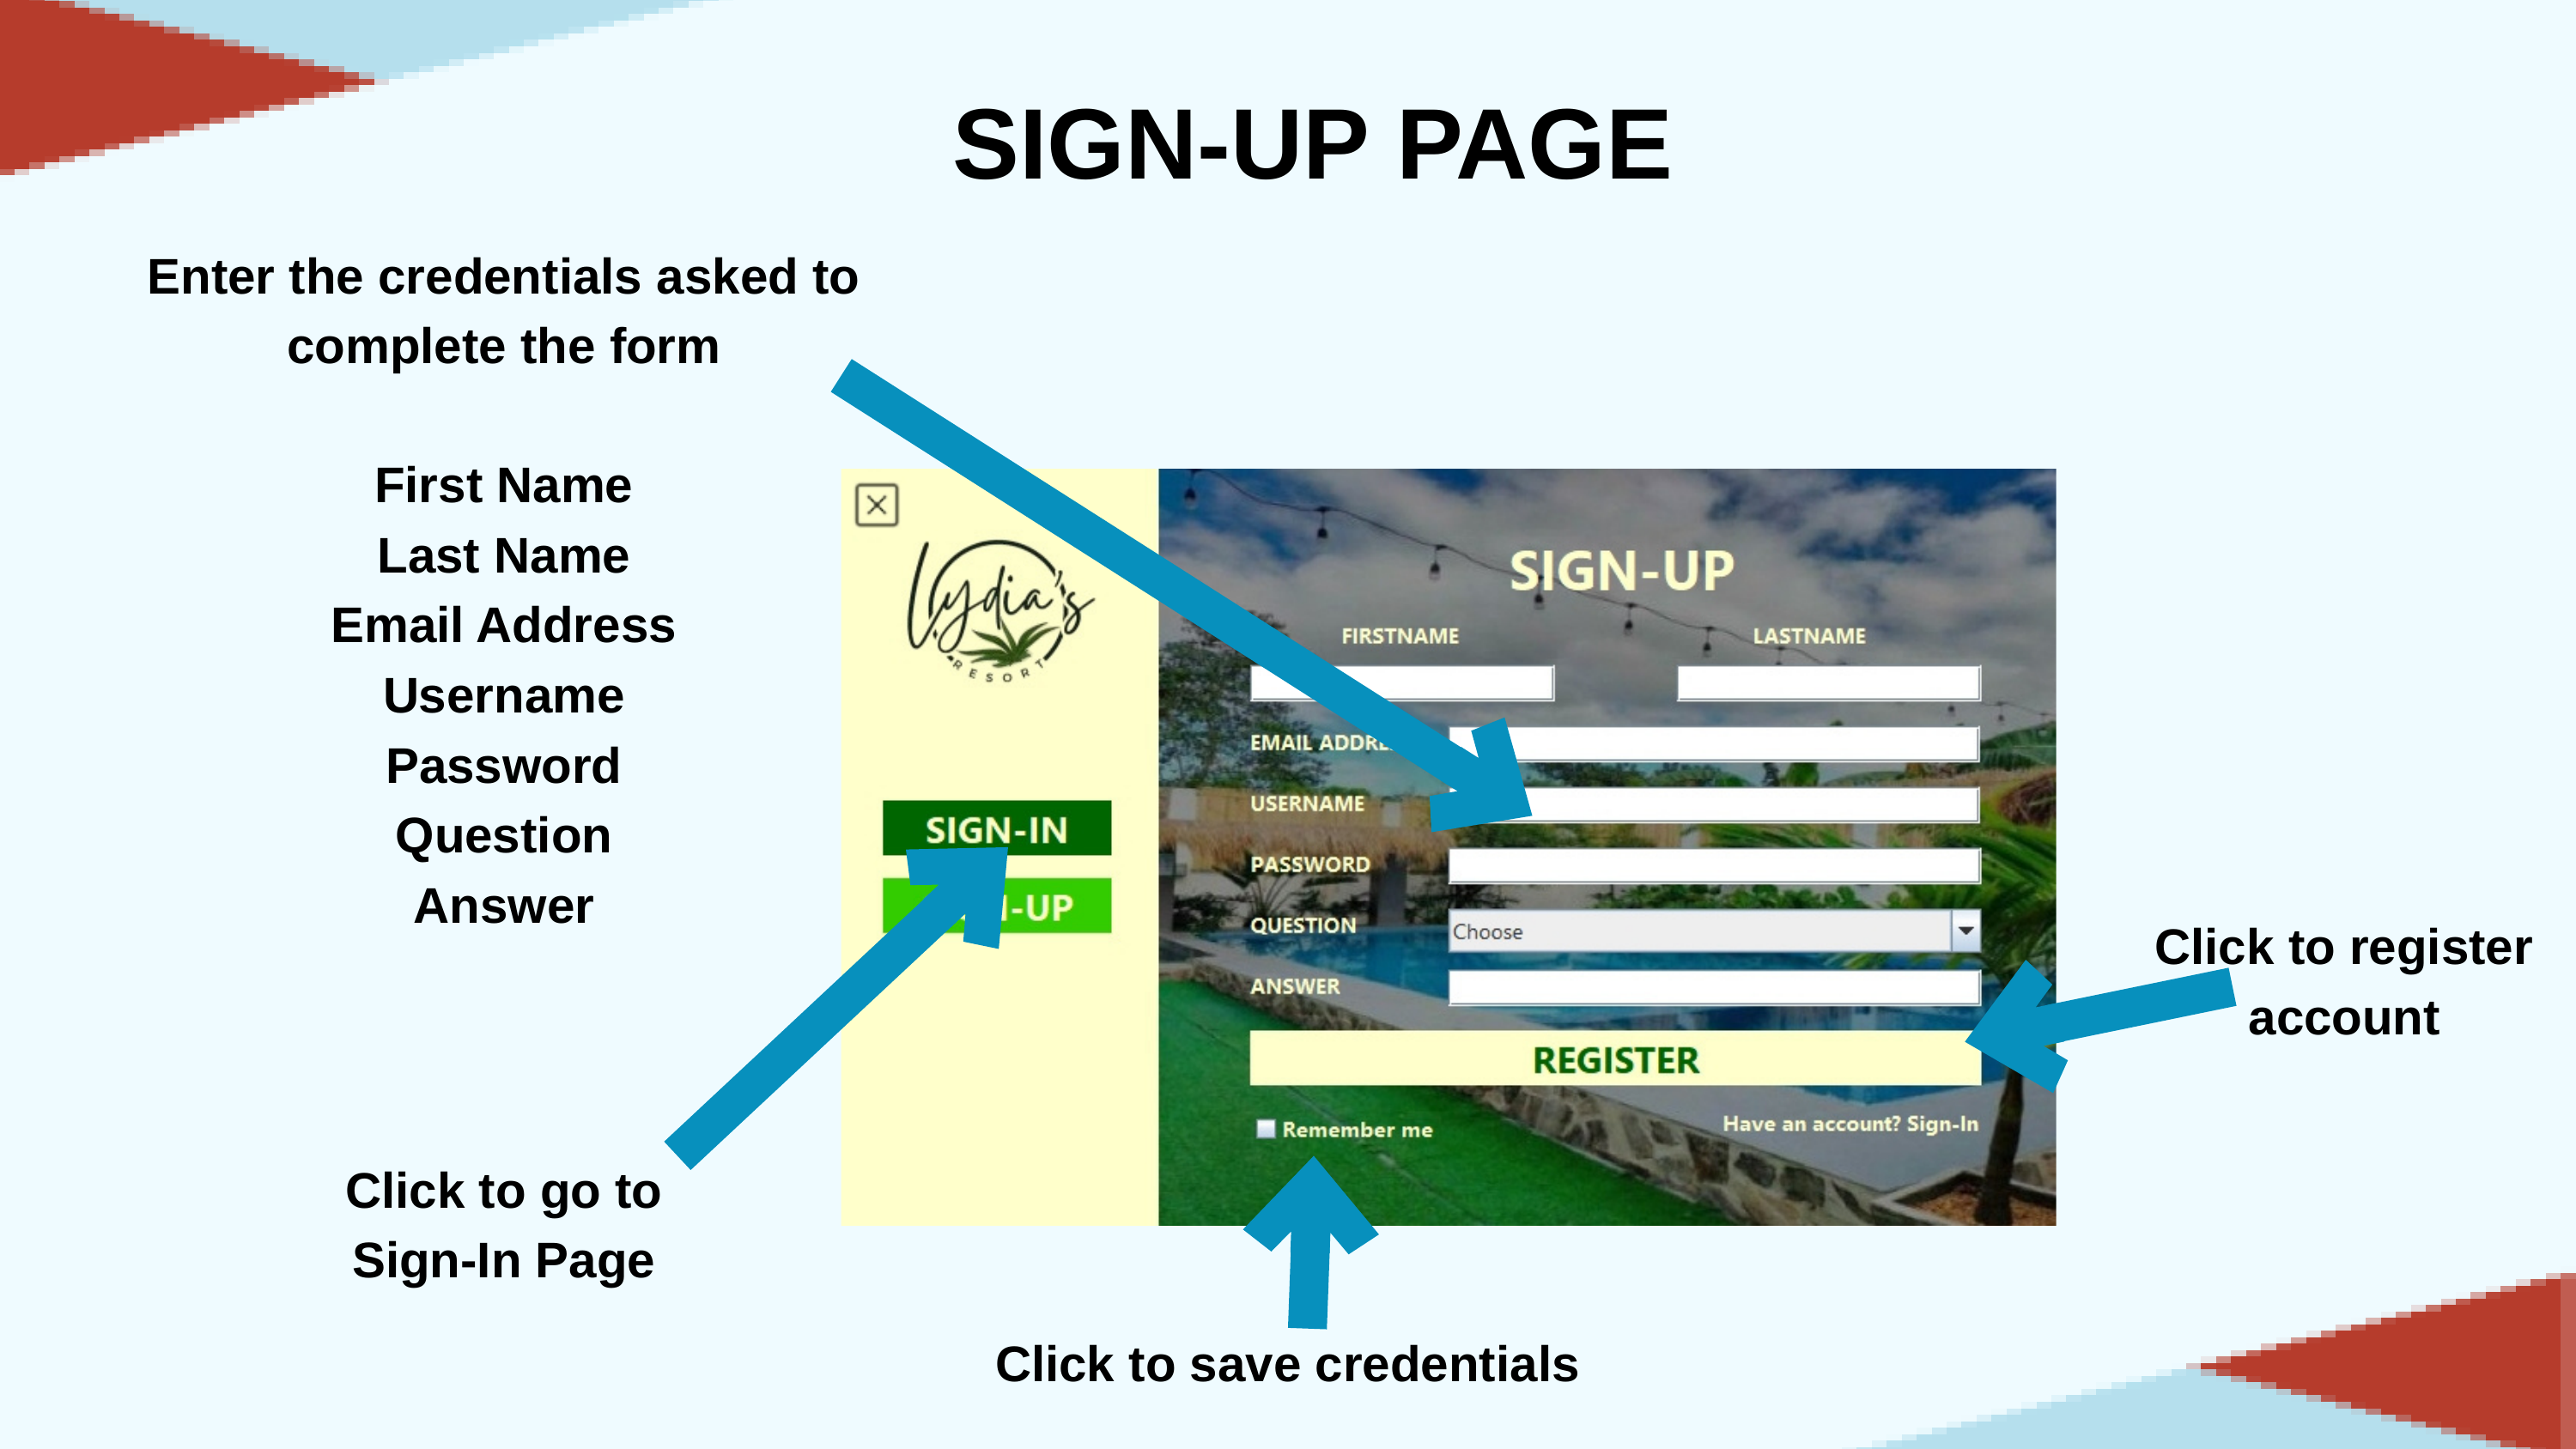

SIGN-UP PAGE
Enter the credentials asked to complete the form

First Name
Last Name
Email Address
Username
Password
Question
Answer

Click to register account

Click to go to Sign-In Page

Click to save credentials